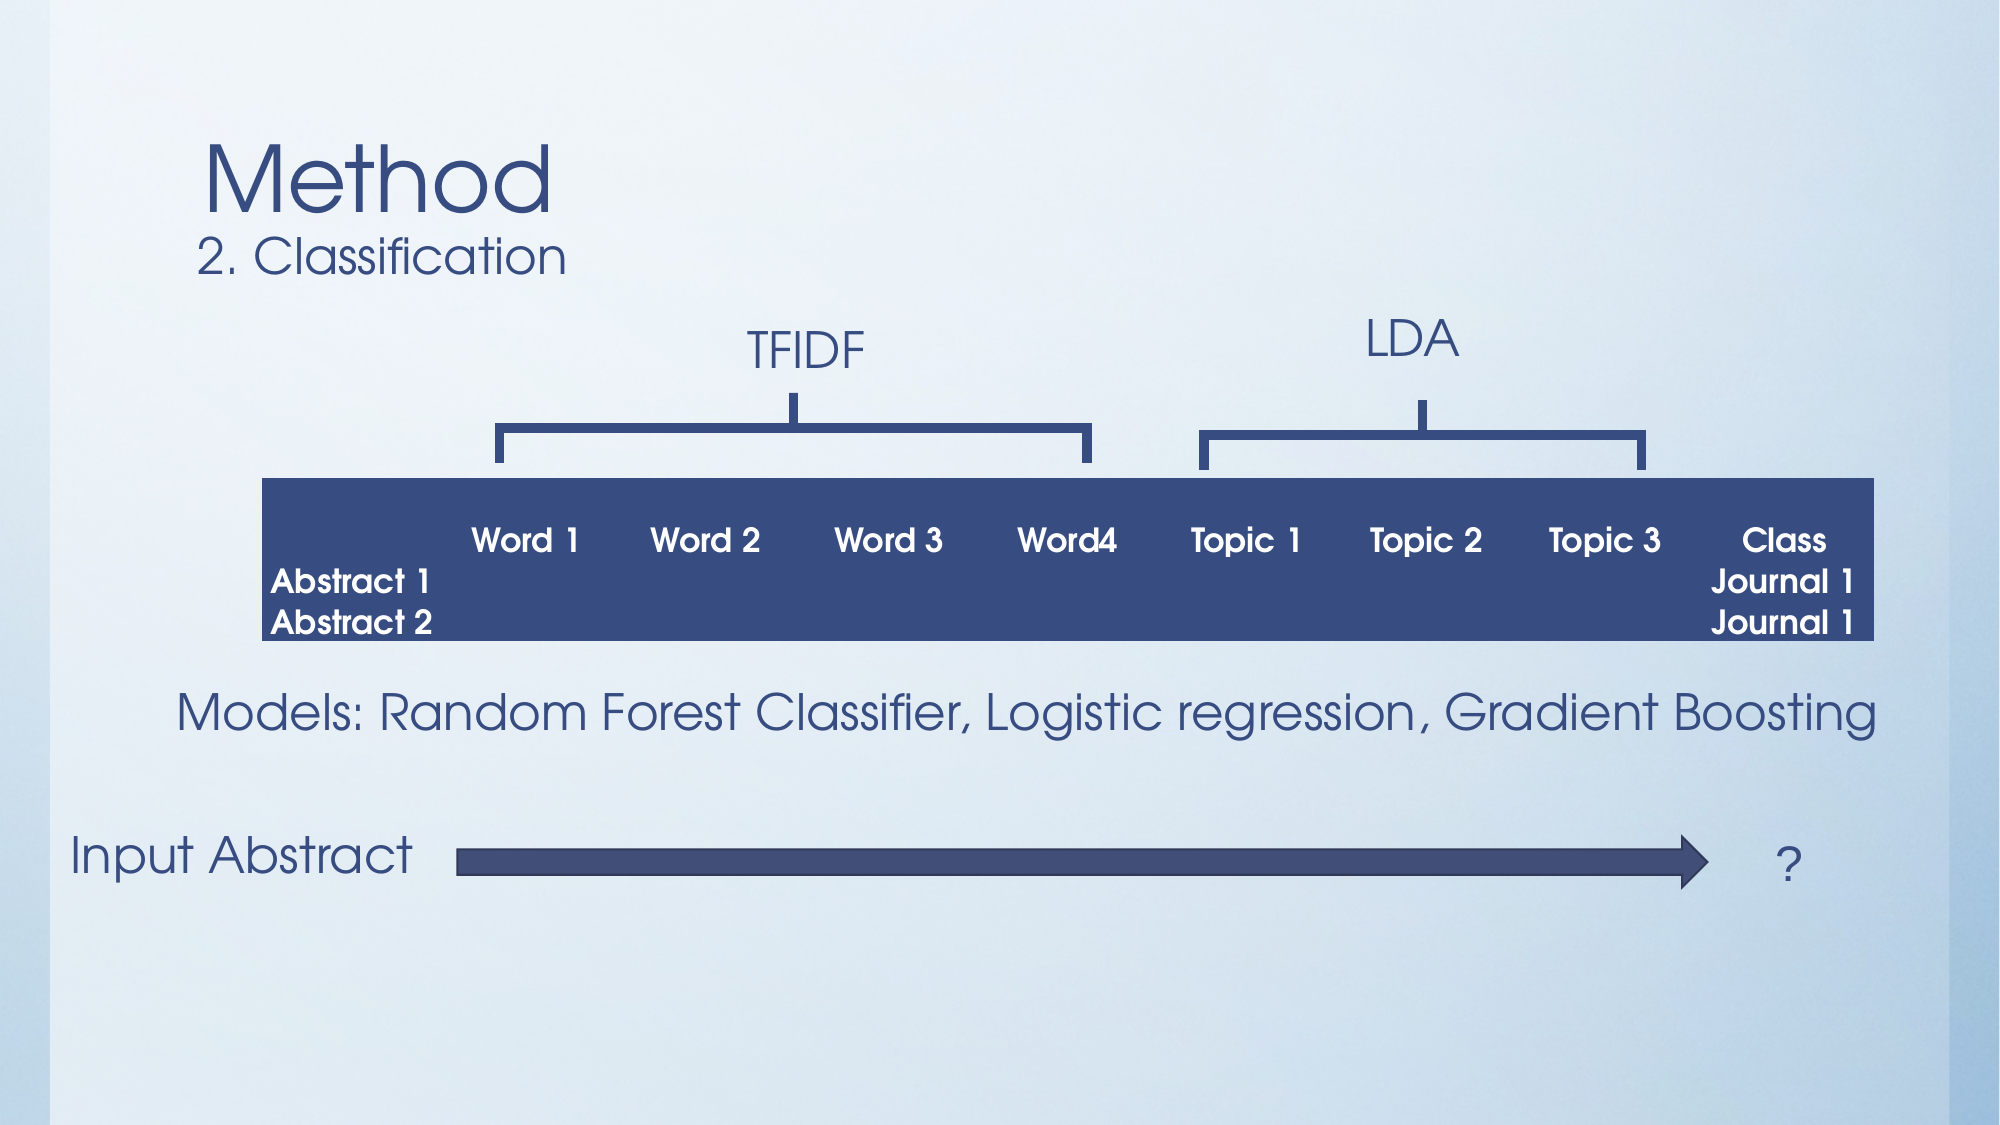

# Method

2. Classification

       LDA
      TFIDF
|  | Word 1 | Word 2 | Word 3 | Word4 | Topic 1 | Topic 2 | Topic 3 | Class |
| --- | --- | --- | --- | --- | --- | --- | --- | --- |
| Abstract 1 |  |  |  |  |  |  |  | Journal 1 |
| Abstract 2 |  |  |  |  |  |  |  | Journal 1 |
Models: Random Forest Classifier, Logistic regression, Gradient Boosting
Input Abstract
?